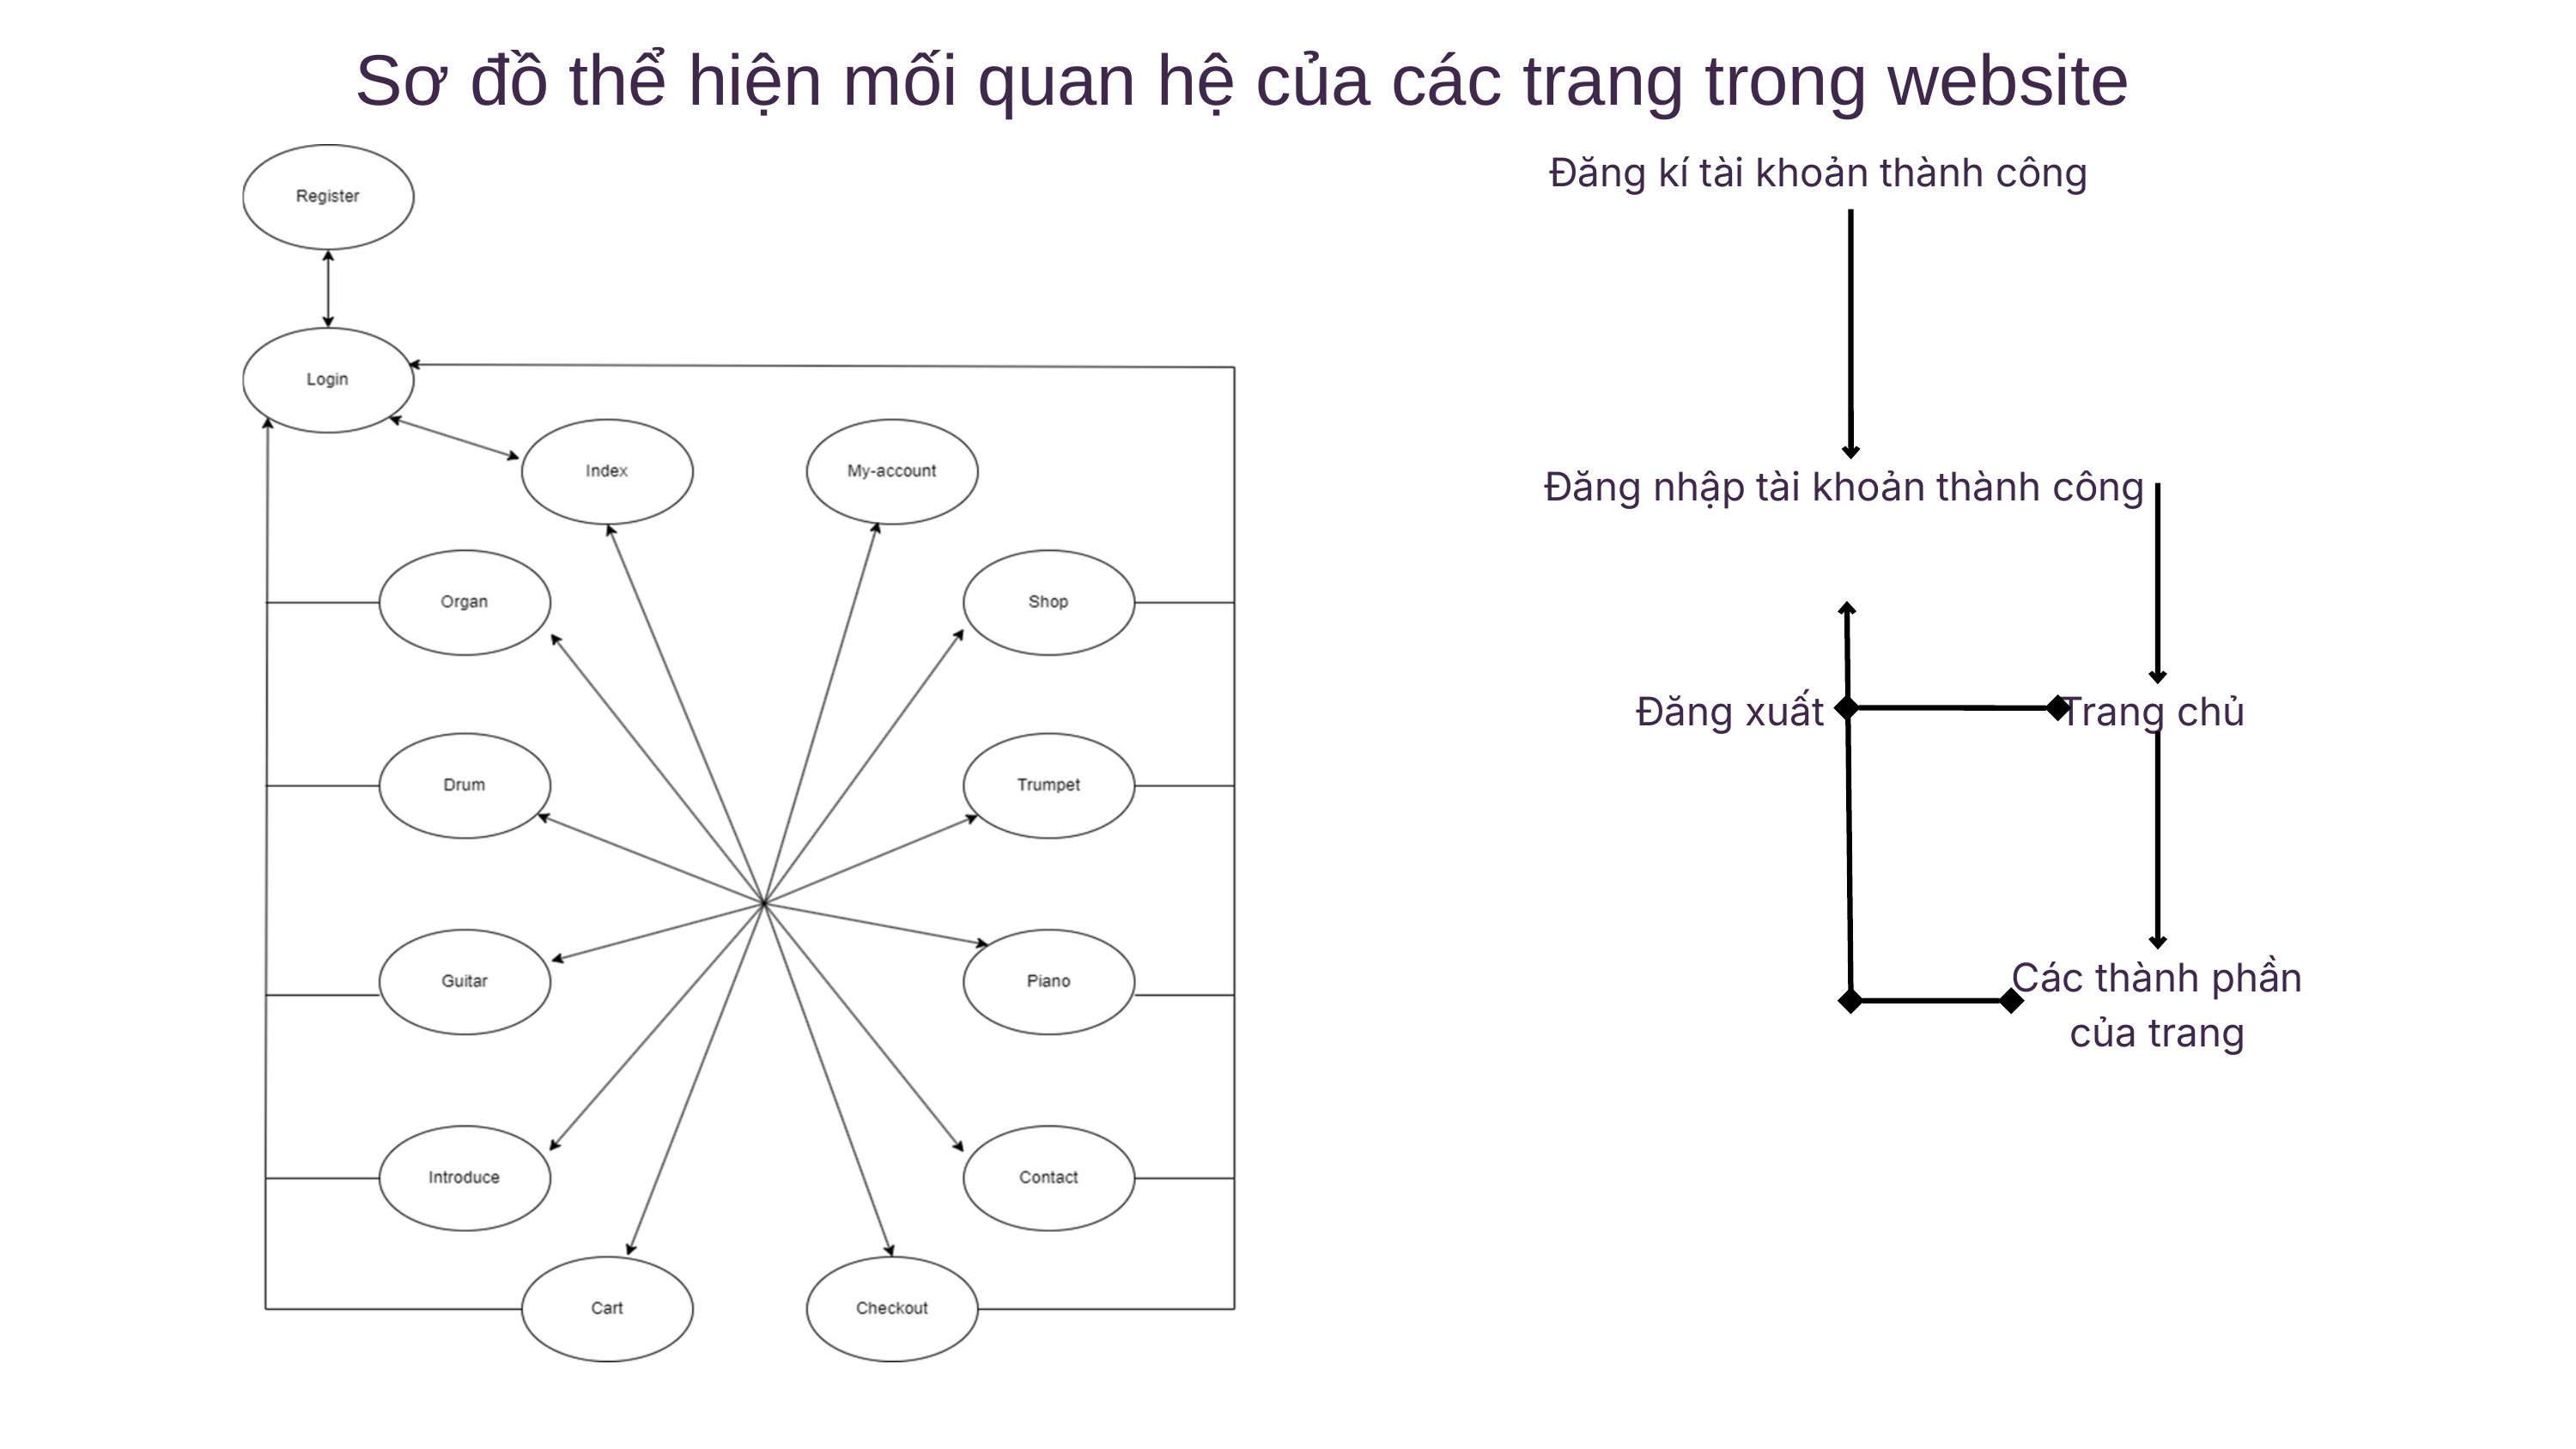

Sơ đồ thể hiện mối quan hệ của các trang trong website
Đăng kí tài khoản thành công

Đăng nhập tài khoản thành công

Đăng xuất
Trang chủ

Các thành phần
của trang